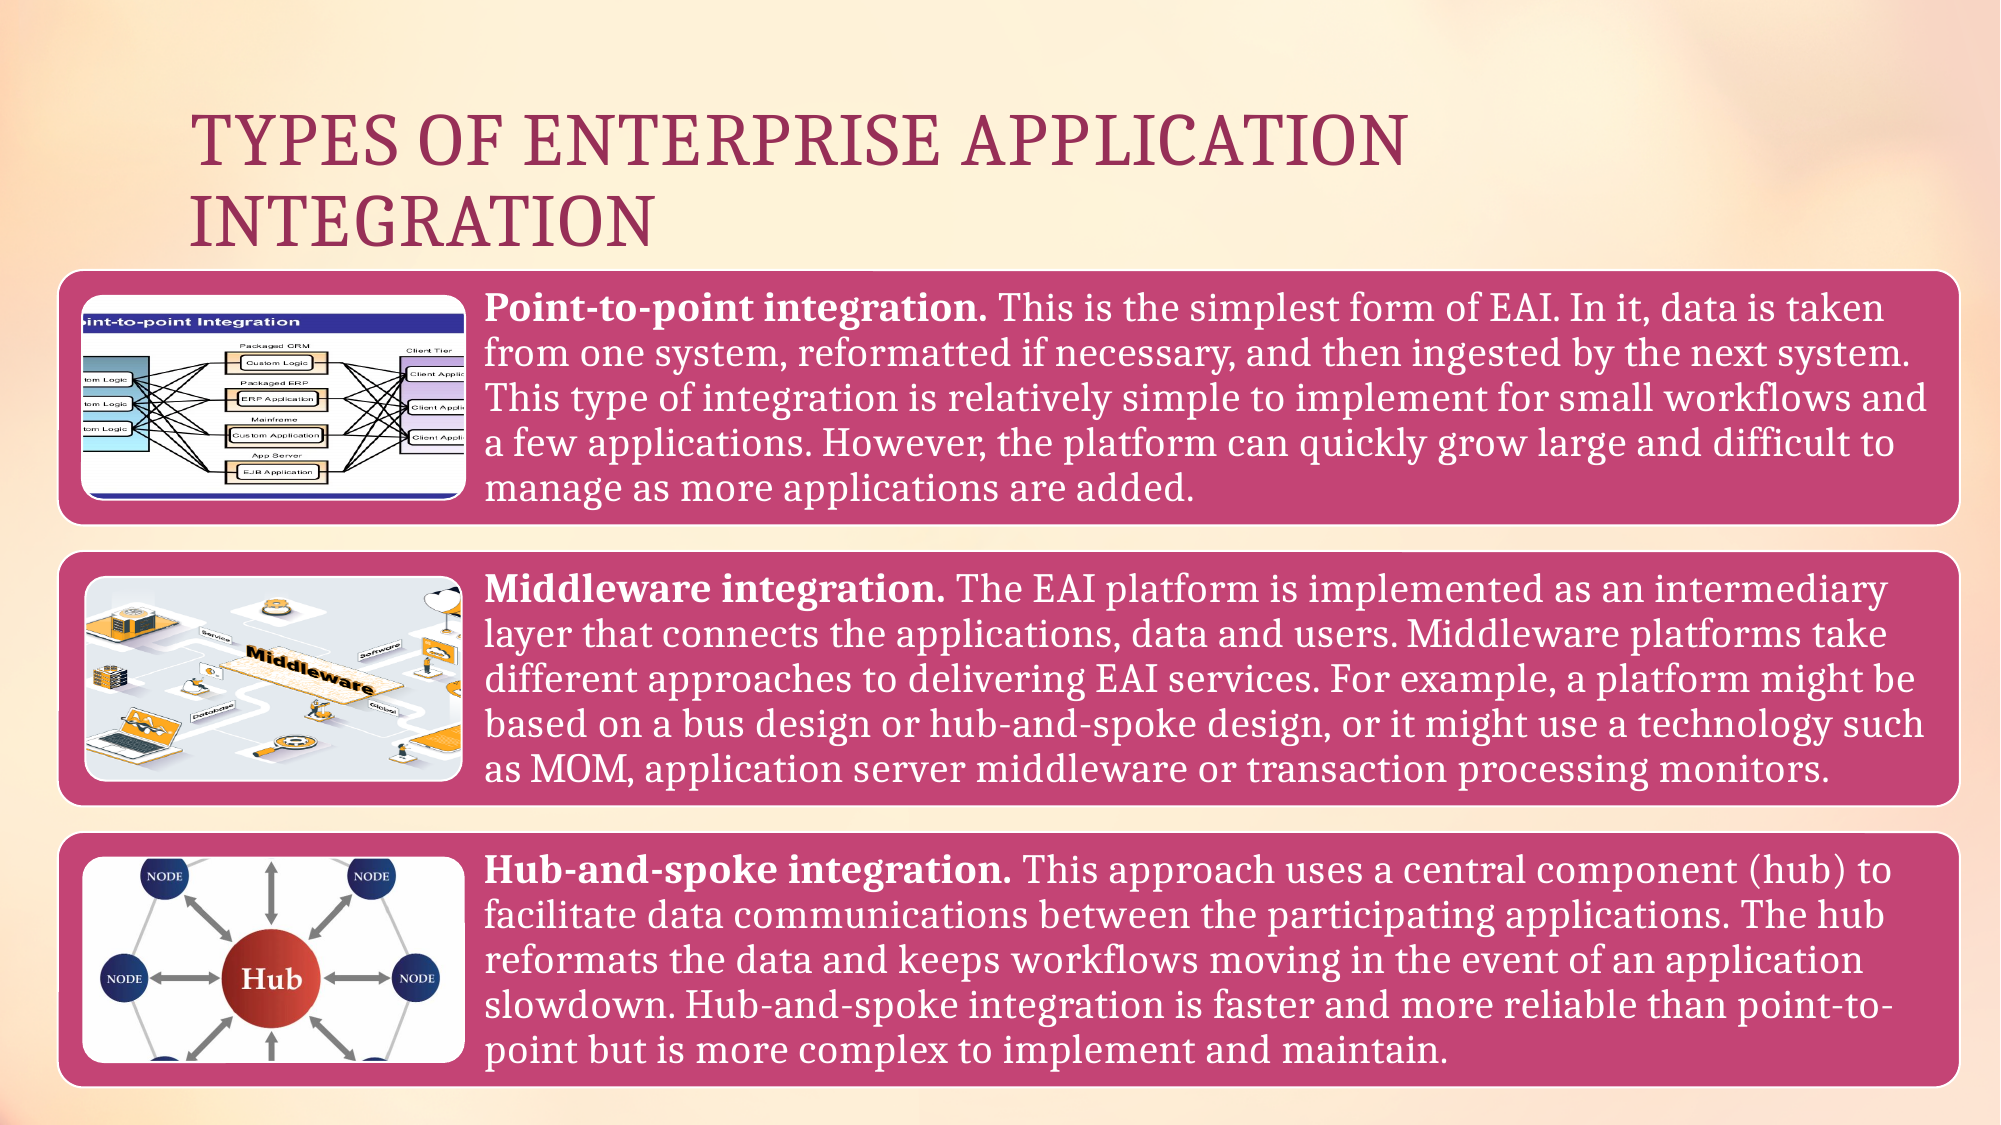

# TYPES OF ENTERPRISE APPLICATION INTEGRATION
Point-to-point integration. This is the simplest form of EAI. In it, data is taken from one system, reformatted if necessary, and then ingested by the next system. This type of integration is relatively simple to implement for small workflows and a few applications. However, the platform can quickly grow large and difficult to manage as more applications are added.
Middleware integration. The EAI platform is implemented as an intermediary layer that connects the applications, data and users. Middleware platforms take different approaches to delivering EAI services. For example, a platform might be based on a bus design or hub-and-spoke design, or it might use a technology such as MOM, application server middleware or transaction processing monitors.
Hub-and-spoke integration. This approach uses a central component (hub) to facilitate data communications between the participating applications. The hub reformats the data and keeps workflows moving in the event of an application slowdown. Hub-and-spoke integration is faster and more reliable than point-to-point but is more complex to implement and maintain.